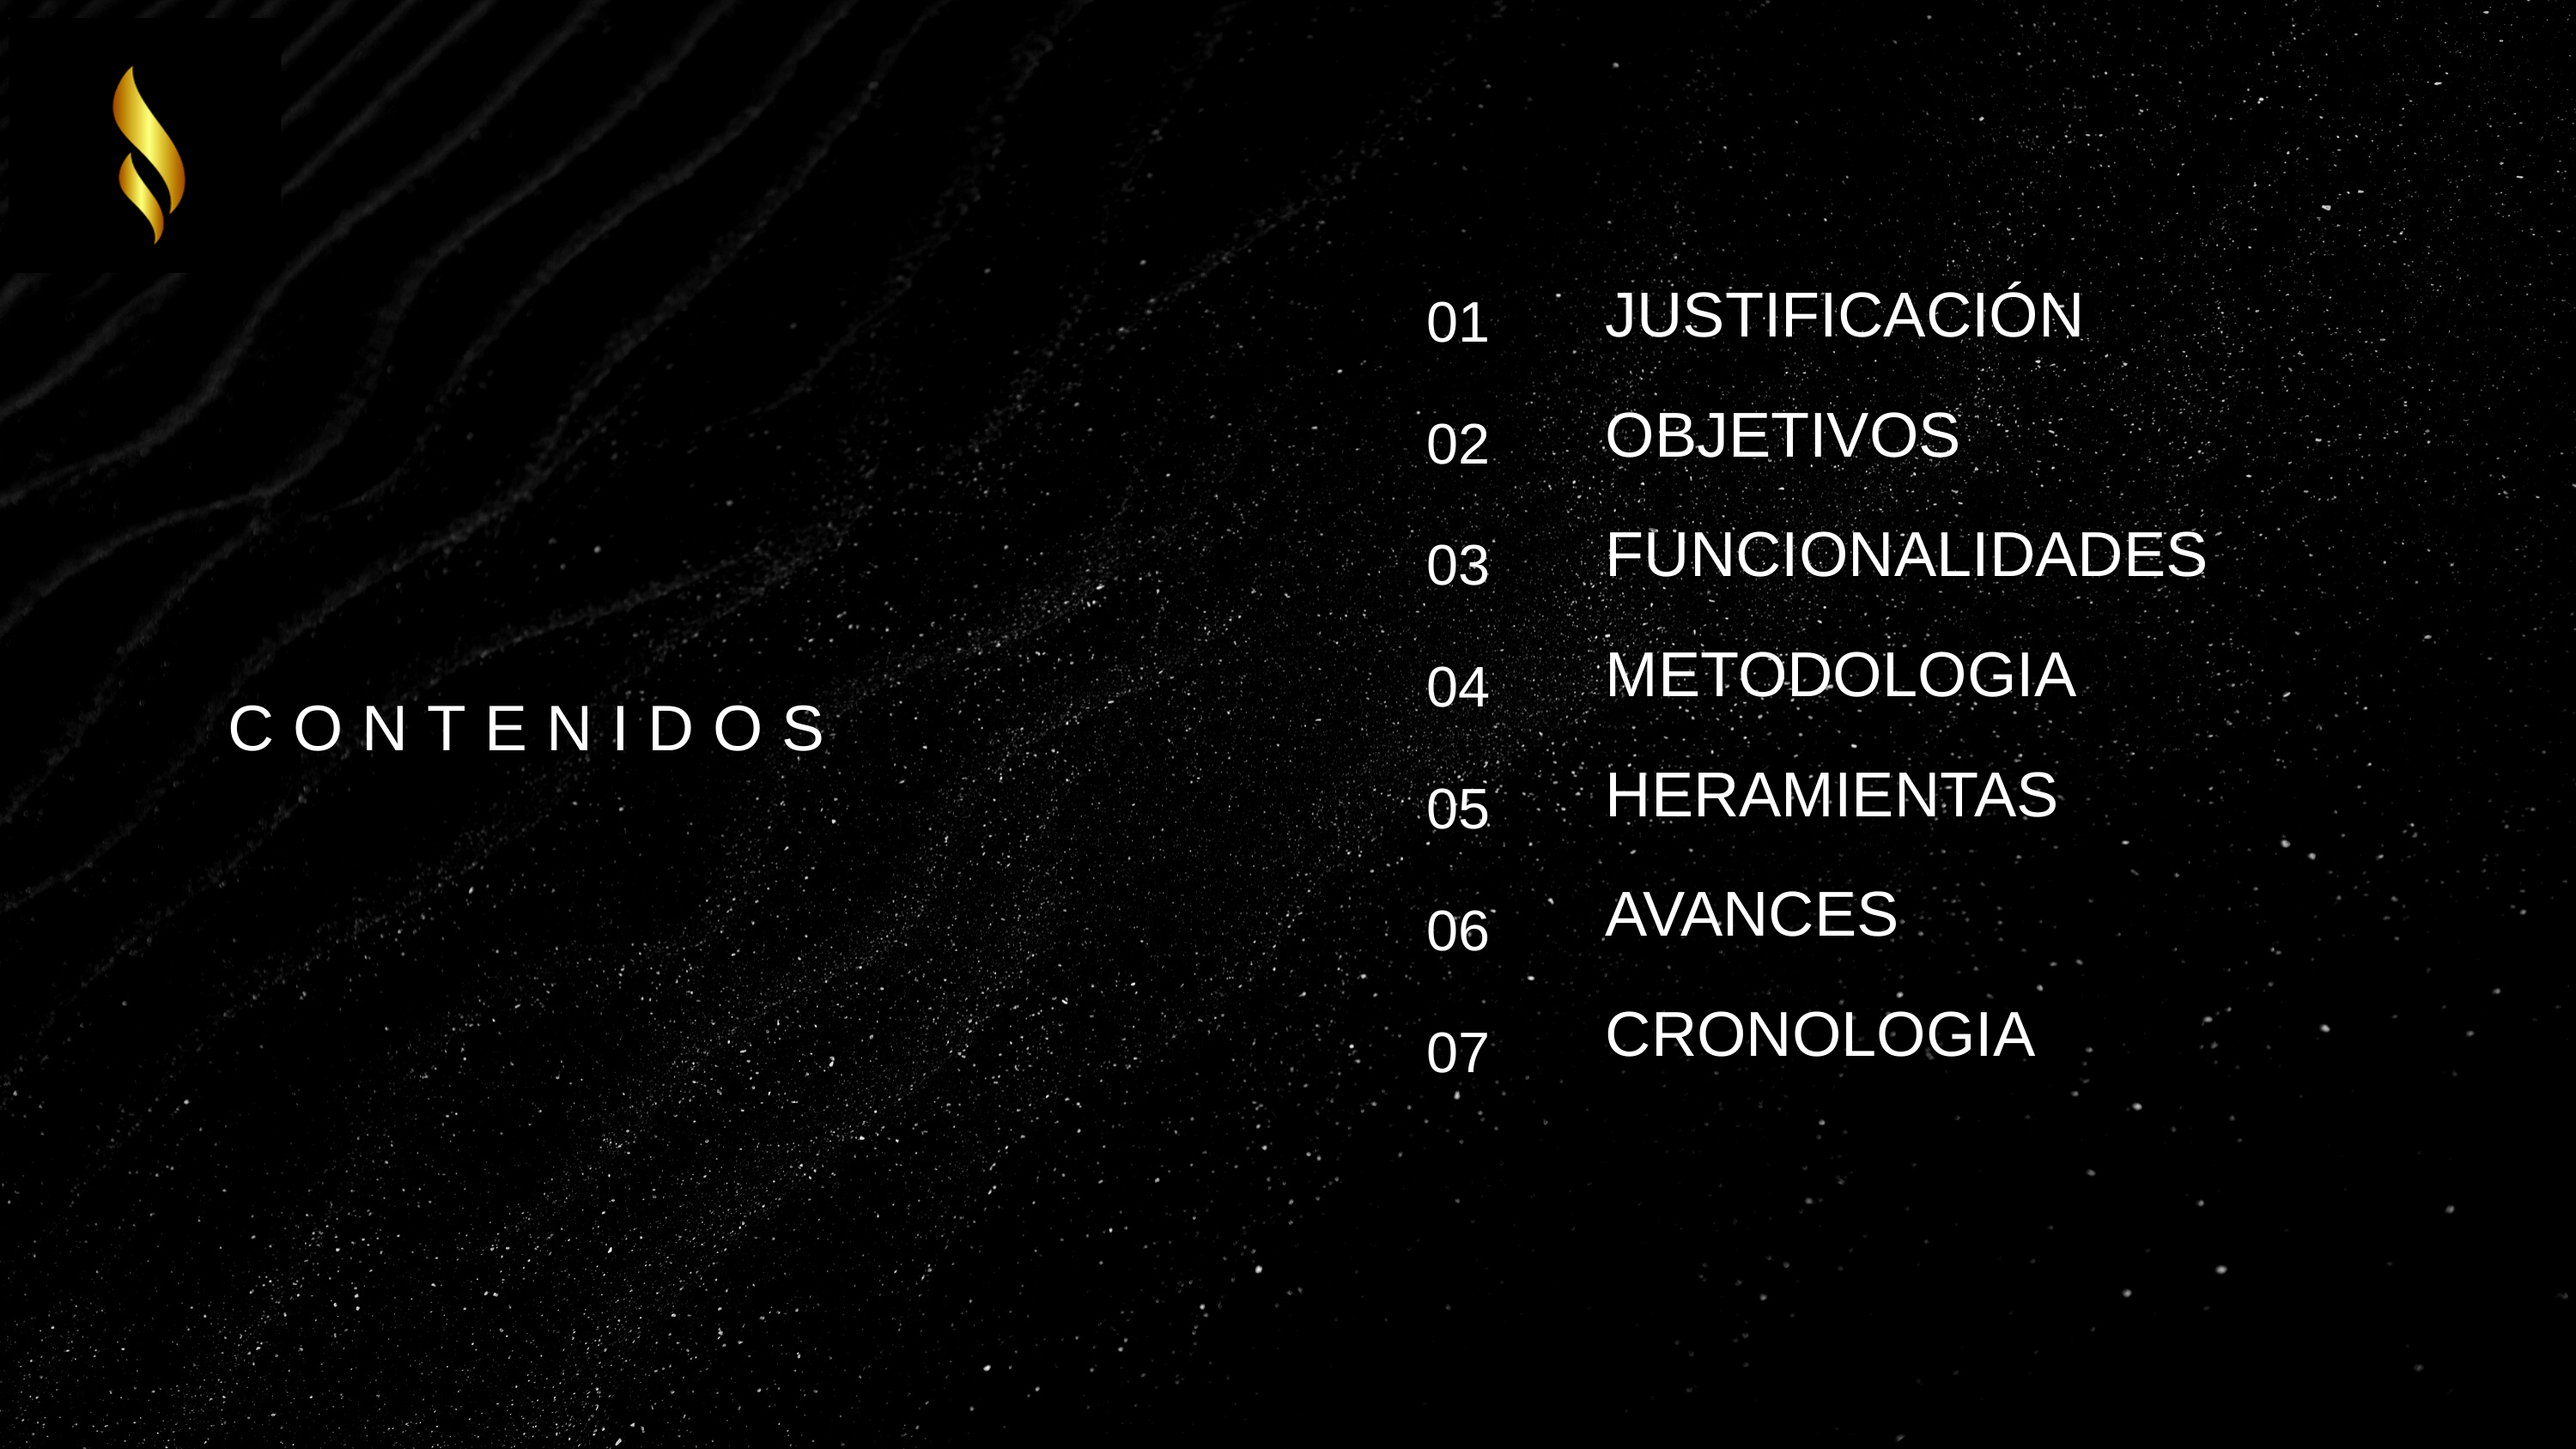

JUSTIFICACIÓN
OBJETIVOS
FUNCIONALIDADES
METODOLOGIA
HERAMIENTAS
AVANCES
CRONOLOGIA
01
02
03
04
05
06
07

CONTENIDOS